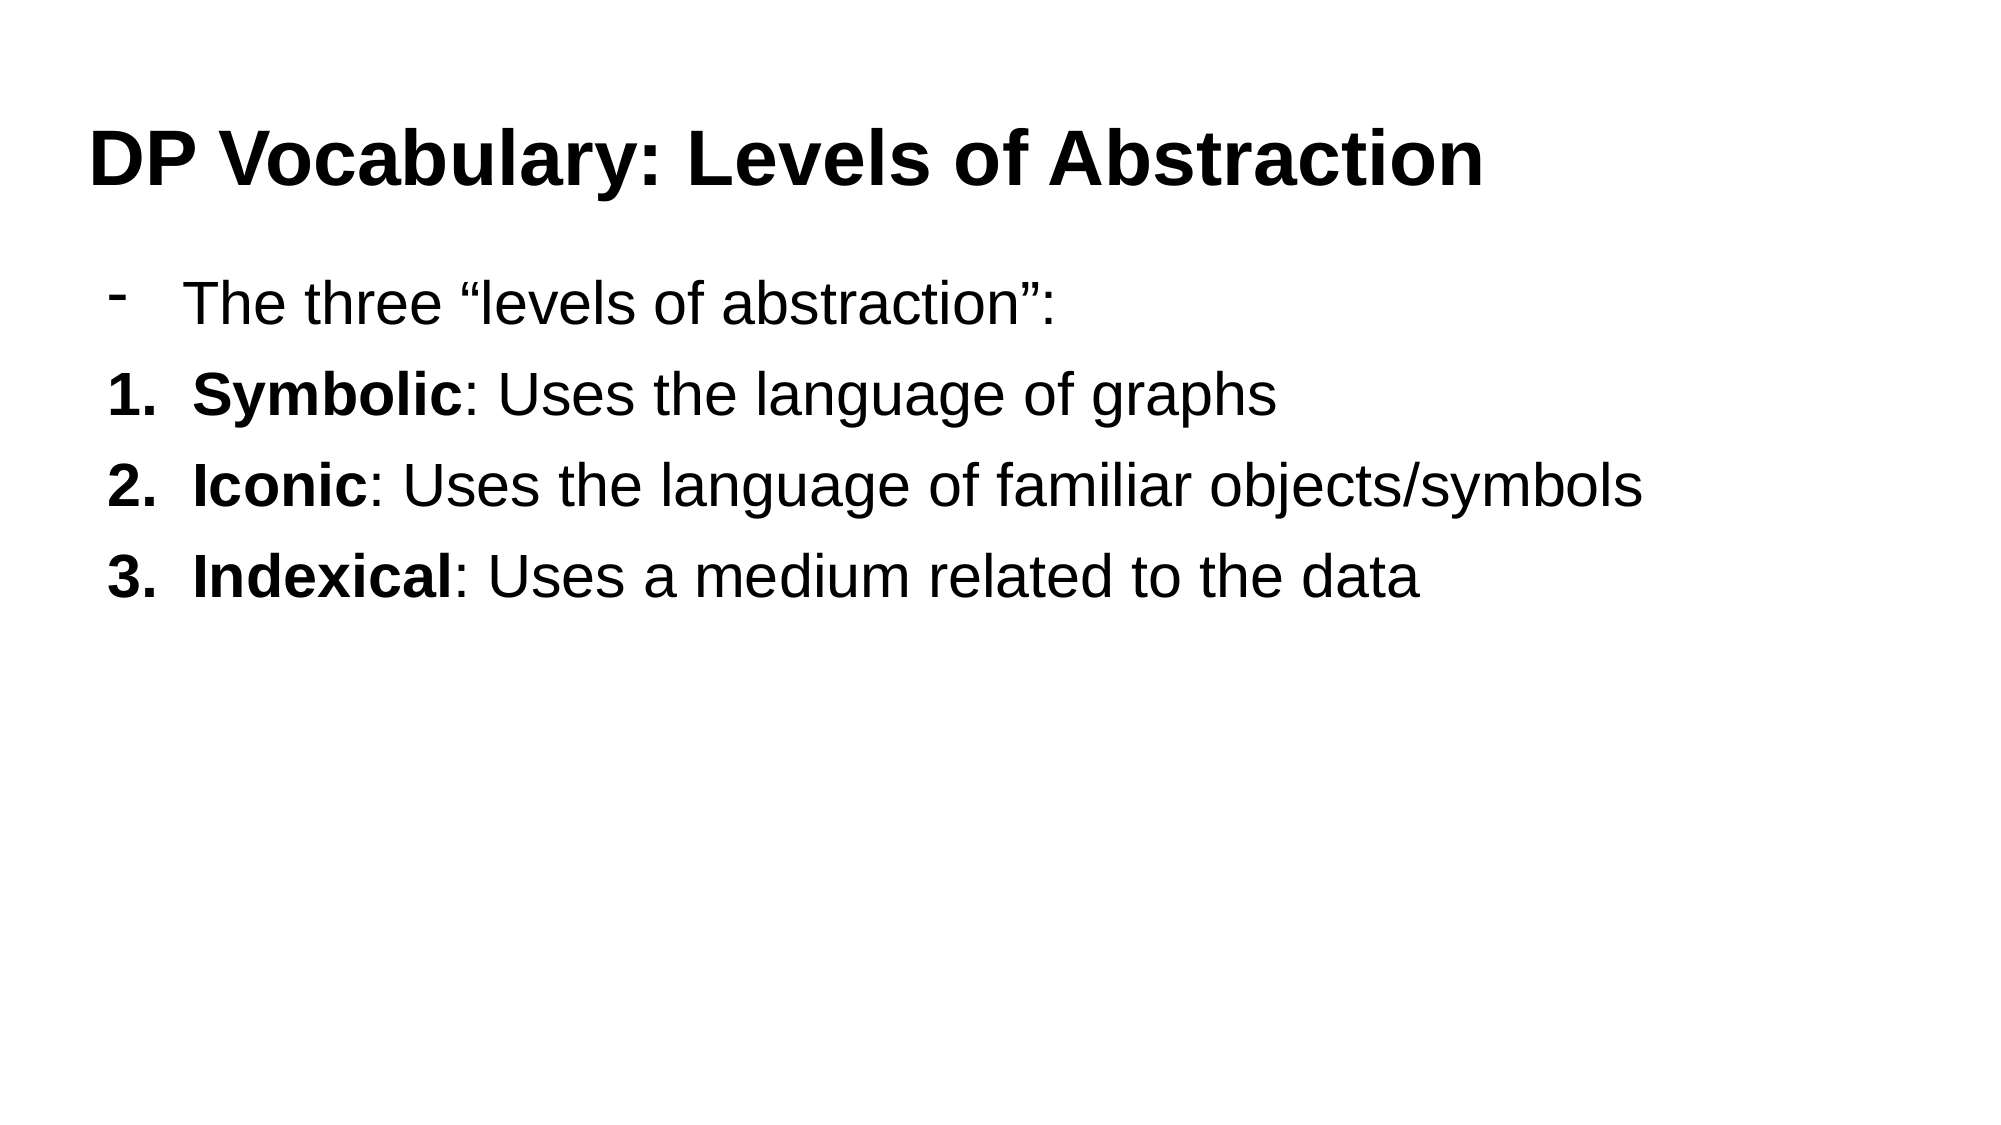

# DP Vocabulary: Levels of Abstraction
The three “levels of abstraction”:
Symbolic: Uses the language of graphs
Iconic: Uses the language of familiar objects/symbols
Indexical: Uses a medium related to the data